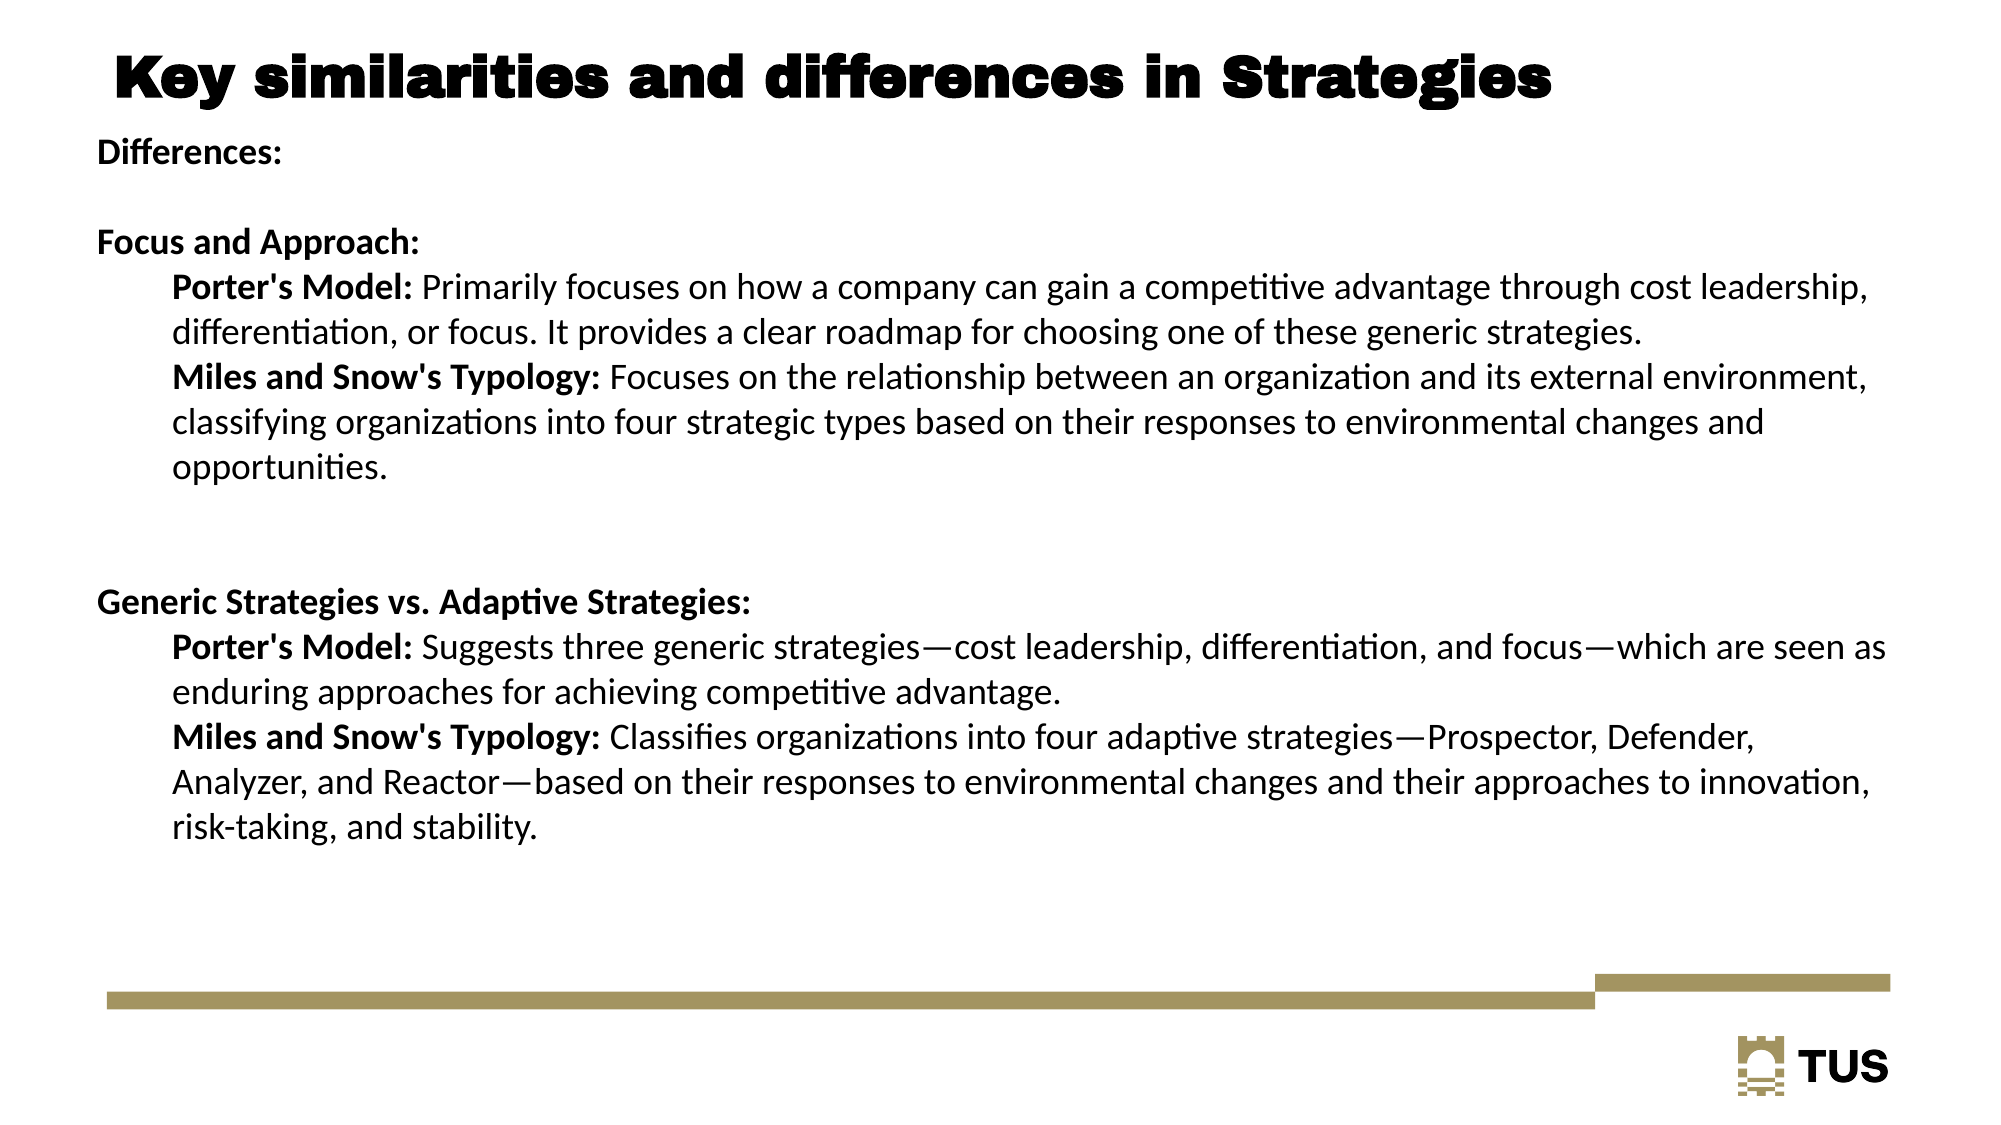

# Key similarities and differences in Strategies
Differences:

Focus and Approach:
Porter's Model: Primarily focuses on how a company can gain a competitive advantage through cost leadership, differentiation, or focus. It provides a clear roadmap for choosing one of these generic strategies.
Miles and Snow's Typology: Focuses on the relationship between an organization and its external environment, classifying organizations into four strategic types based on their responses to environmental changes and opportunities.

Generic Strategies vs. Adaptive Strategies:
Porter's Model: Suggests three generic strategies—cost leadership, differentiation, and focus—which are seen as enduring approaches for achieving competitive advantage.
Miles and Snow's Typology: Classifies organizations into four adaptive strategies—Prospector, Defender, Analyzer, and Reactor—based on their responses to environmental changes and their approaches to innovation, risk-taking, and stability.